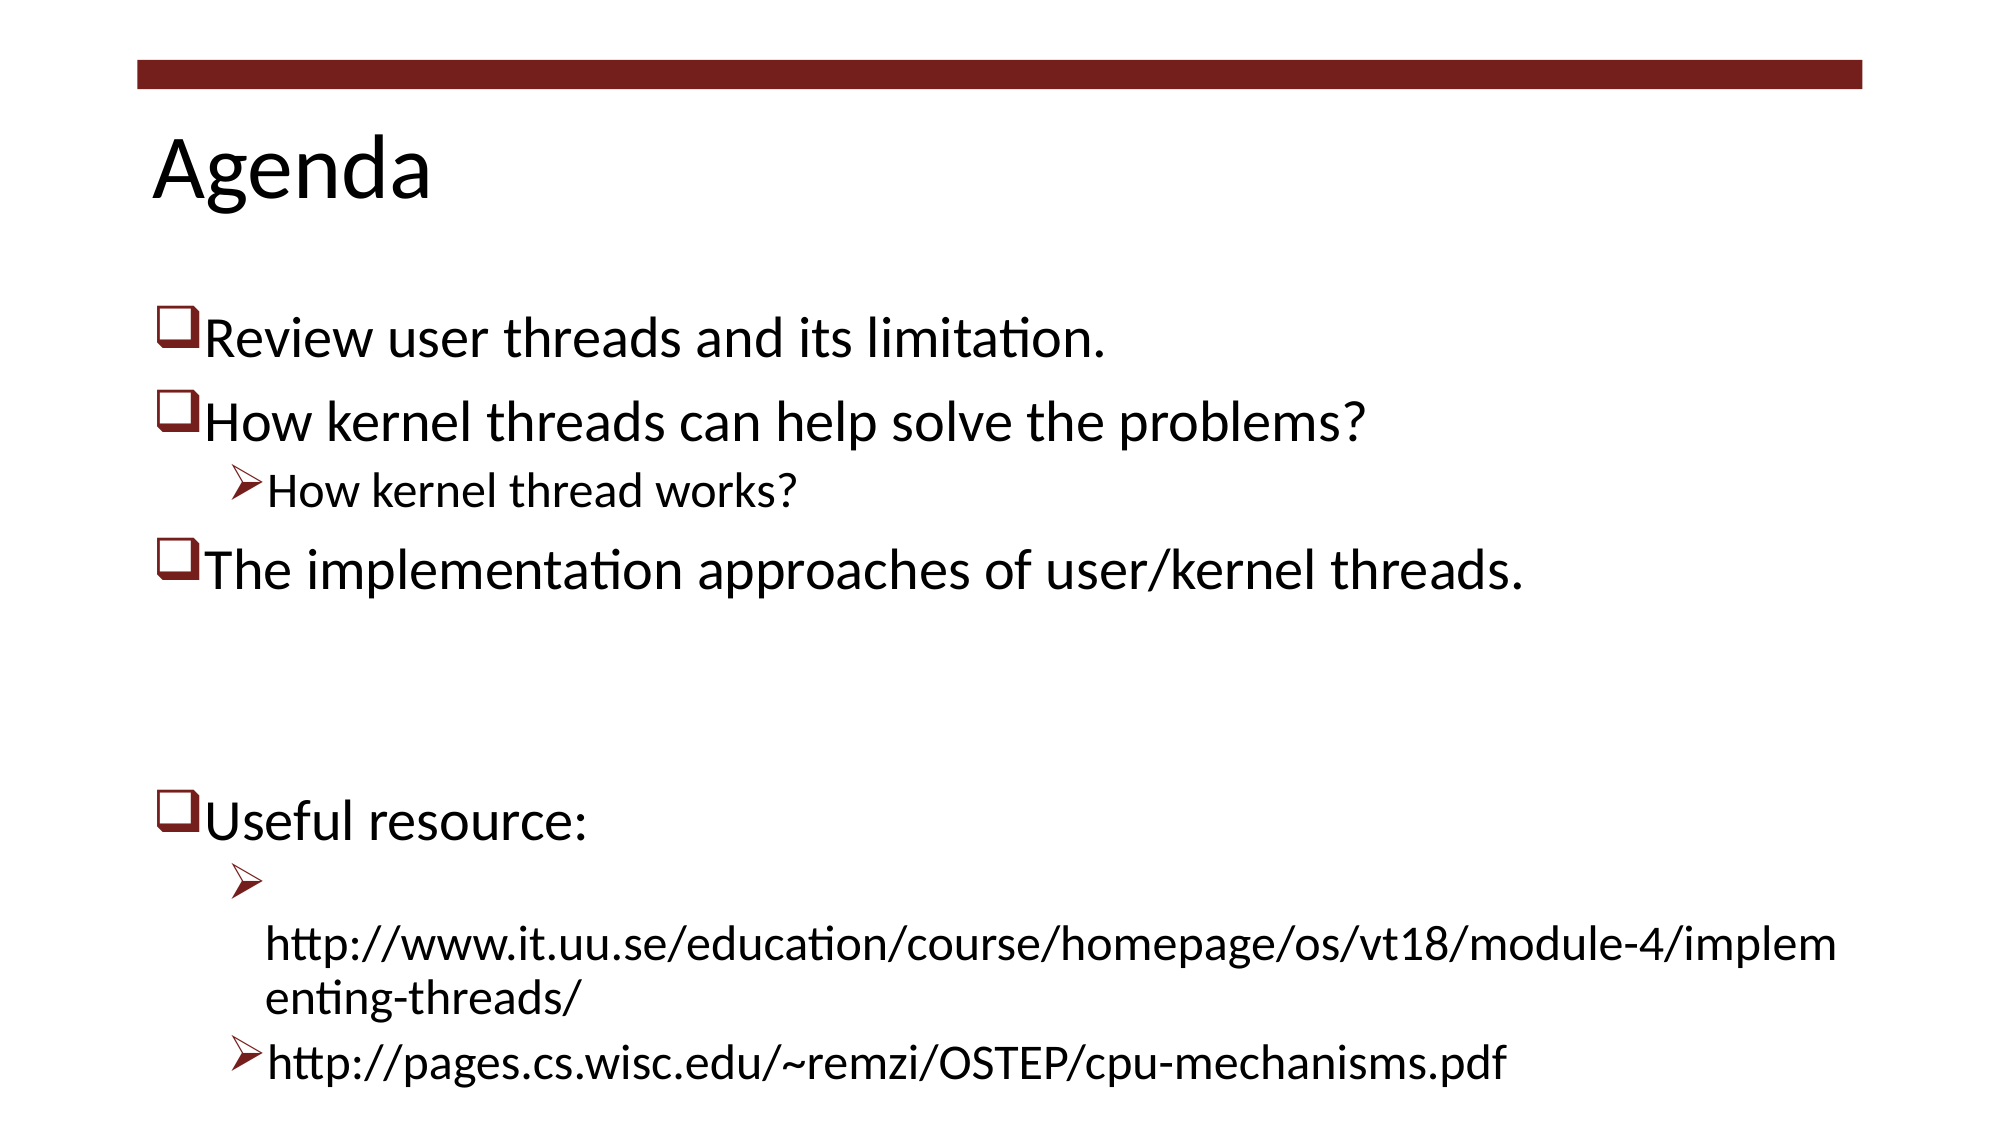

# Agenda
Review user threads and its limitation.
How kernel threads can help solve the problems?
How kernel thread works?
The implementation approaches of user/kernel threads.

Useful resource:
 http://www.it.uu.se/education/course/homepage/os/vt18/module-4/implementing-threads/
http://pages.cs.wisc.edu/~remzi/OSTEP/cpu-mechanisms.pdf